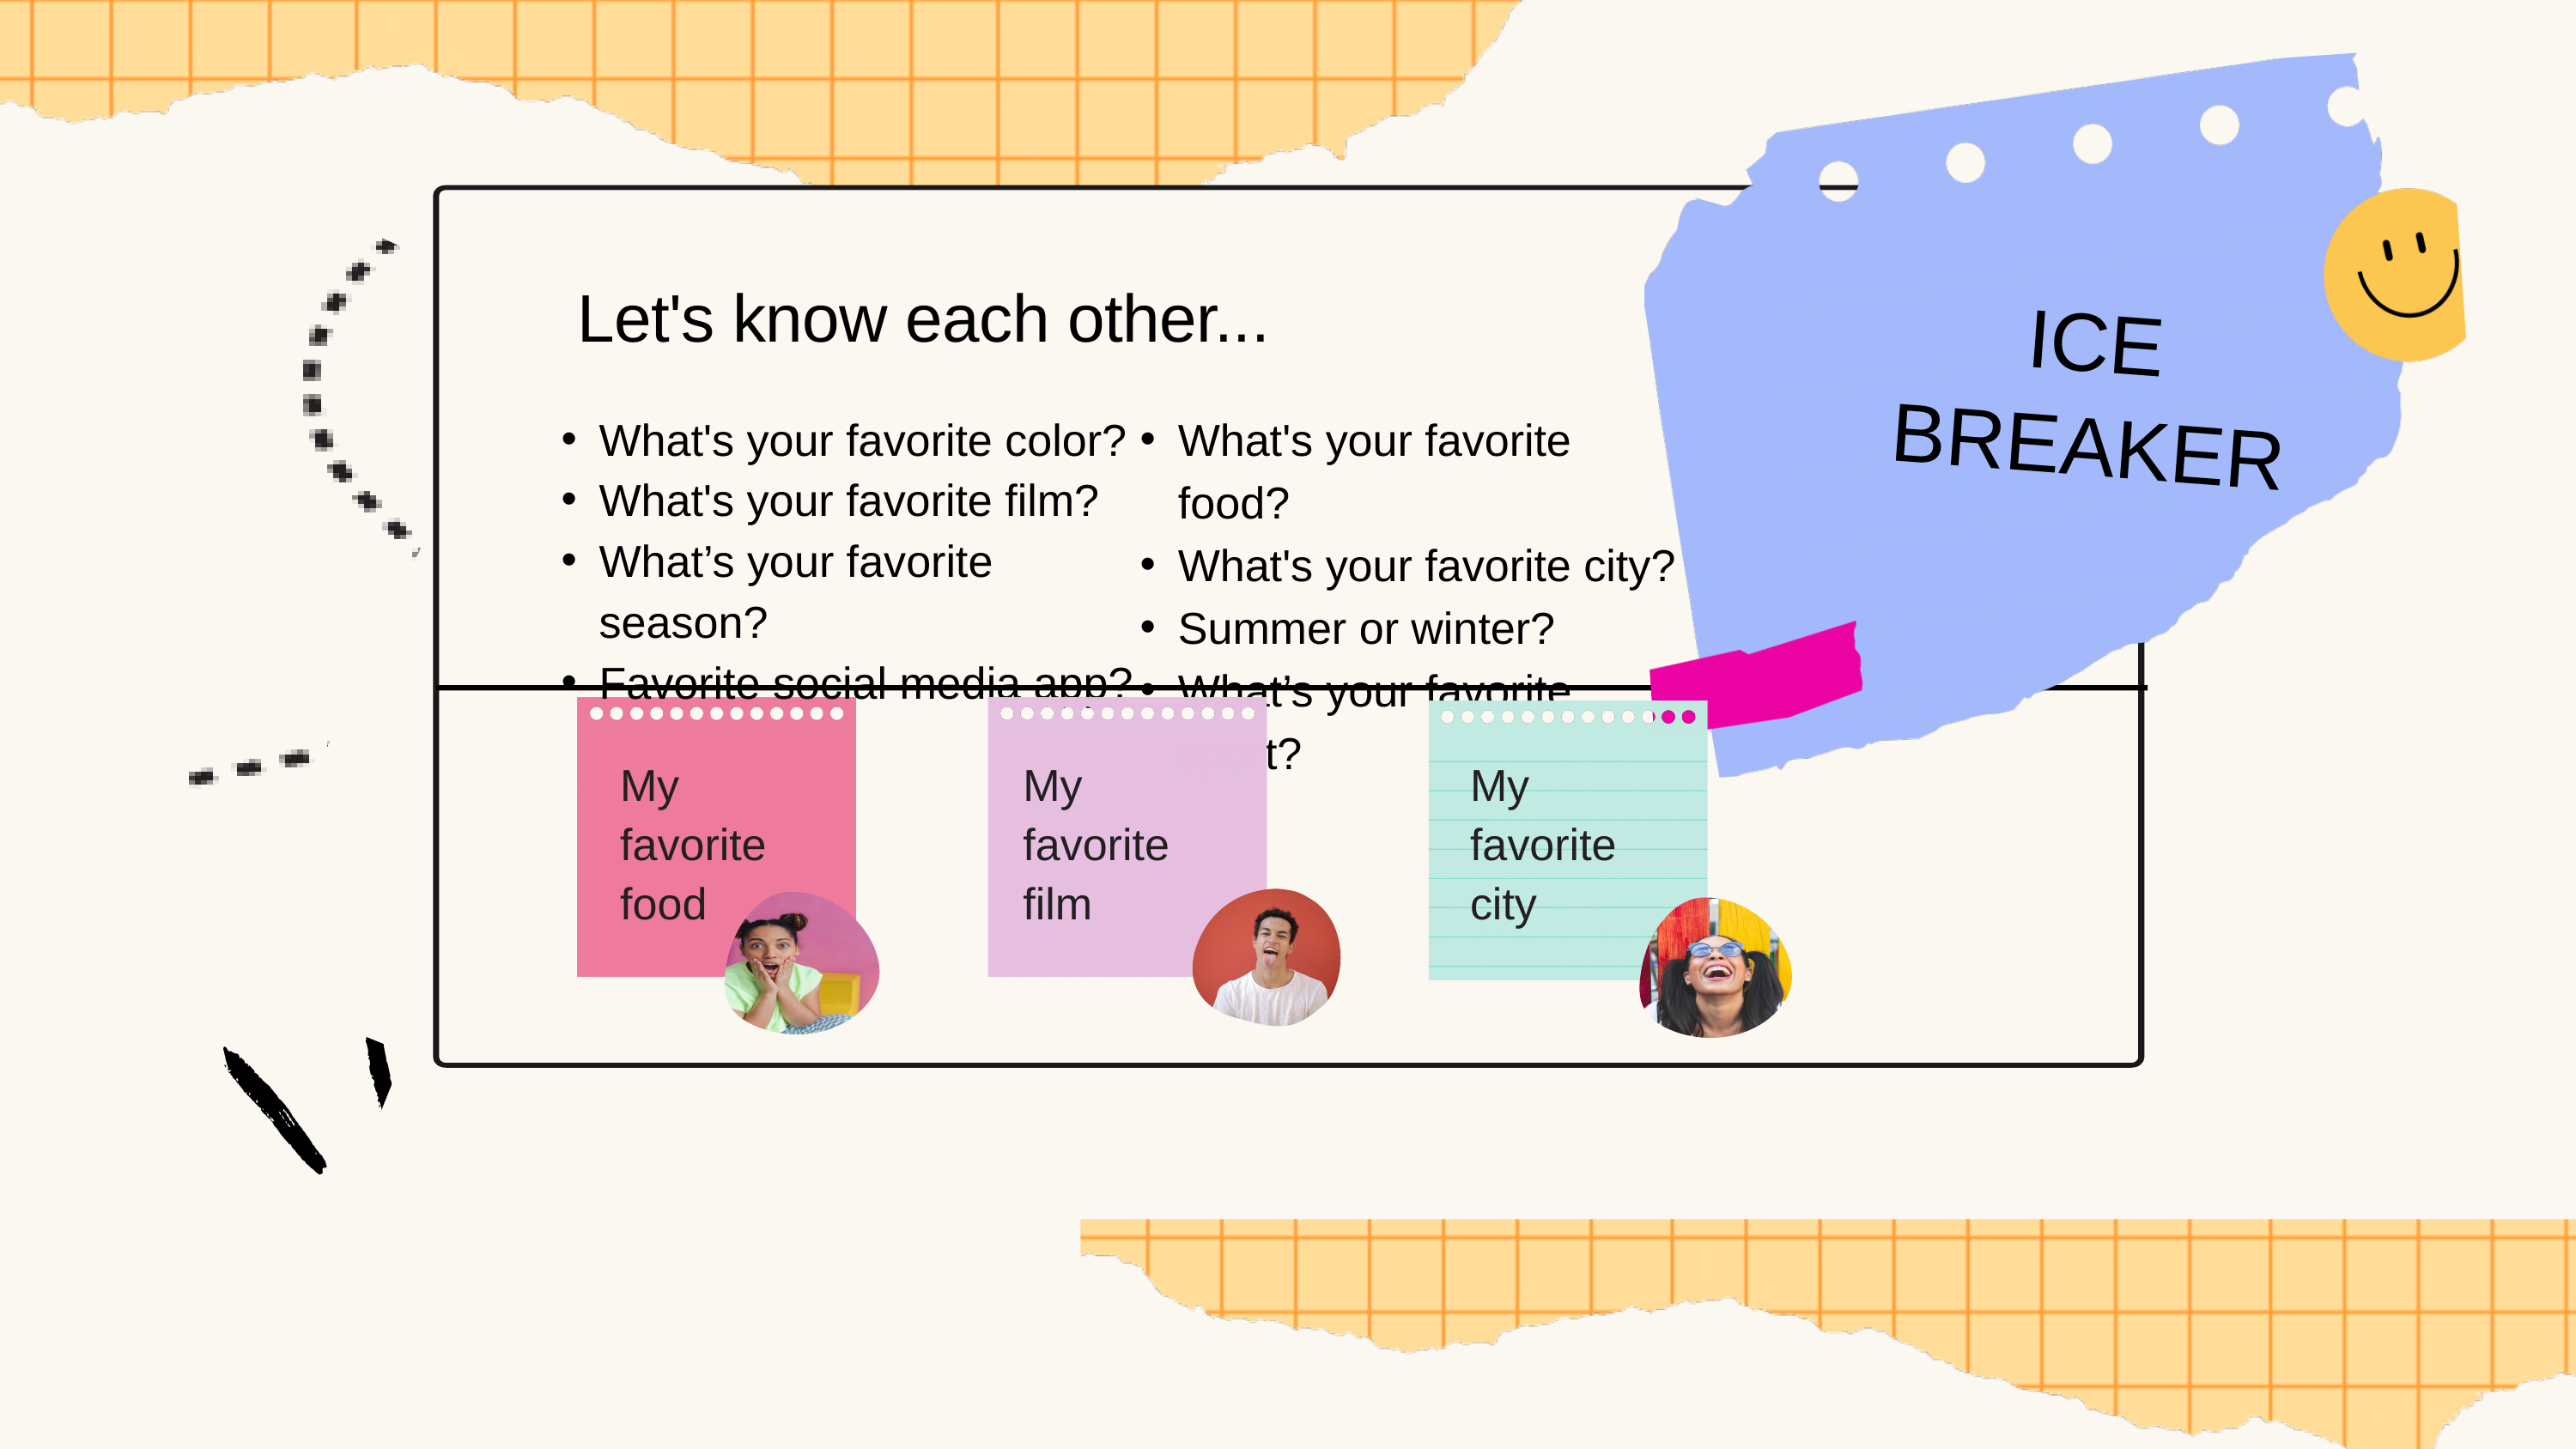

Let's know each other...
ICE
BREAKER
What's your favorite food?
What's your favorite city?
Summer or winter?
What’s your favorite sport?
What's your favorite color?
What's your favorite film?
What’s your favorite season?
Favorite social media app?

My favorite food
My favorite film
My favorite city